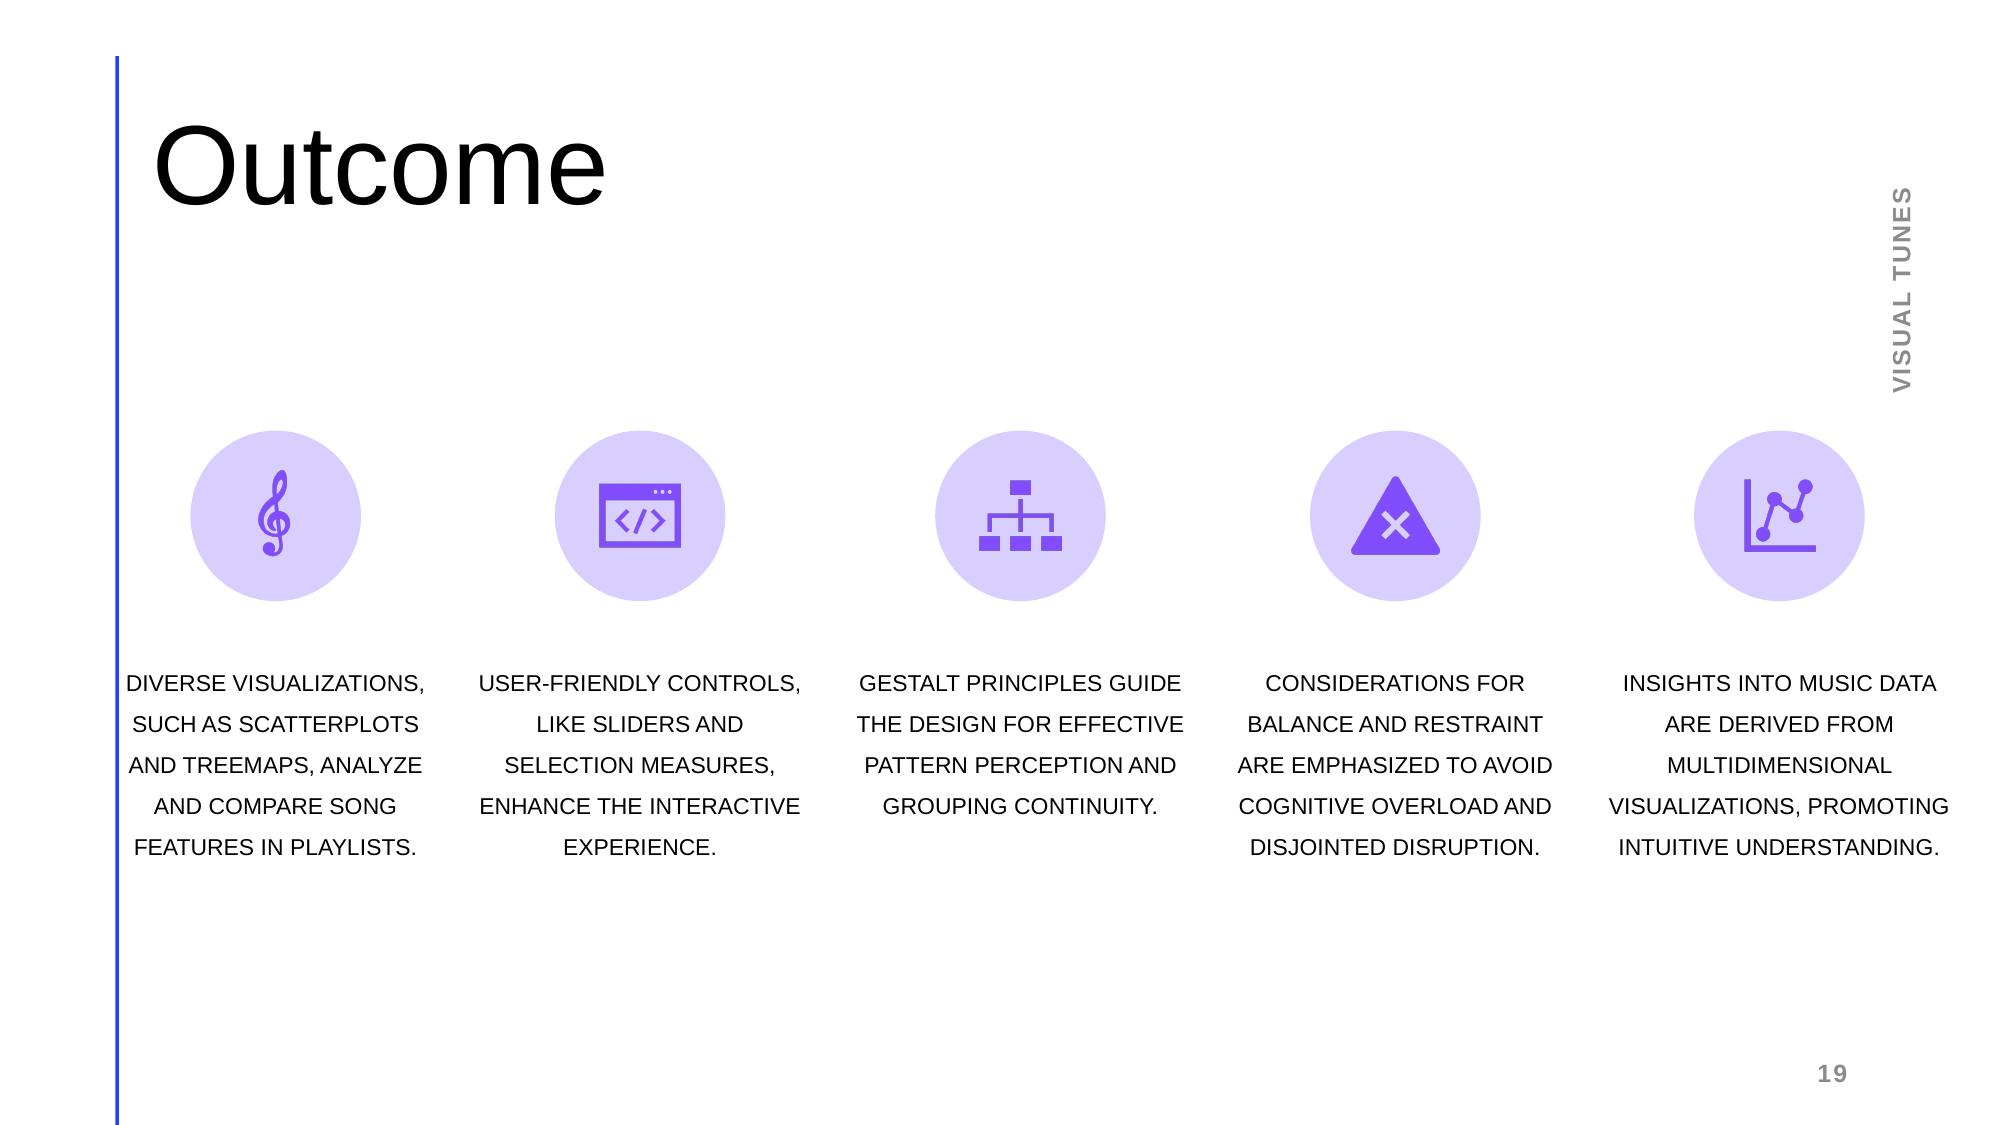

# Outcome
Visual tunes
Diverse visualizations, such as scatterplots and treemaps, analyze and compare song features in playlists.
User-friendly controls, like sliders and selection measures, enhance the interactive experience.
Gestalt principles guide the design for effective pattern perception and grouping continuity.
Considerations for balance and restraint are emphasized to avoid cognitive overload and disjointed disruption.
Insights into music data are derived from multidimensional visualizations, promoting intuitive understanding.
19